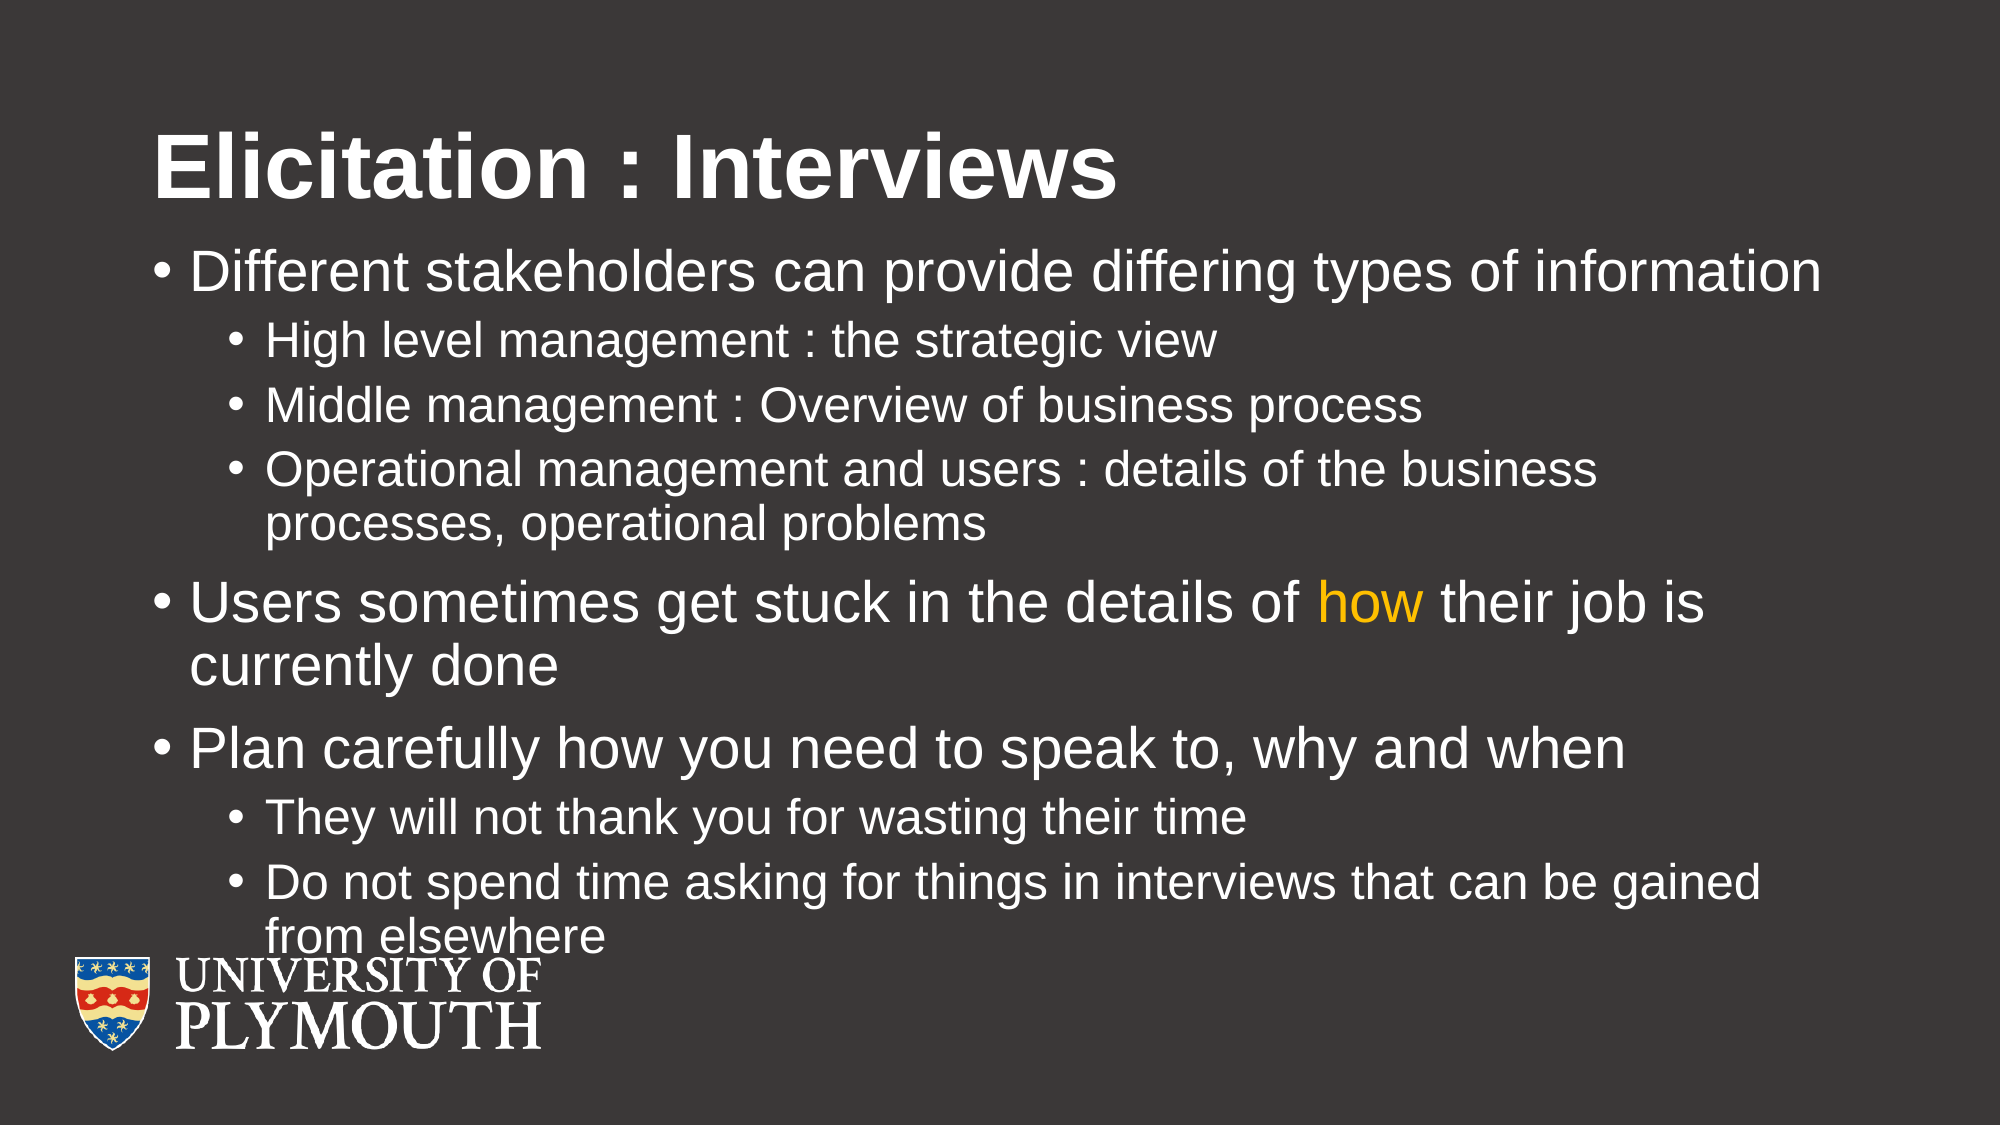

# Elicitation : Interviews
Different stakeholders can provide differing types of information
High level management : the strategic view
Middle management : Overview of business process
Operational management and users : details of the business processes, operational problems
Users sometimes get stuck in the details of how their job is currently done
Plan carefully how you need to speak to, why and when
They will not thank you for wasting their time
Do not spend time asking for things in interviews that can be gained from elsewhere